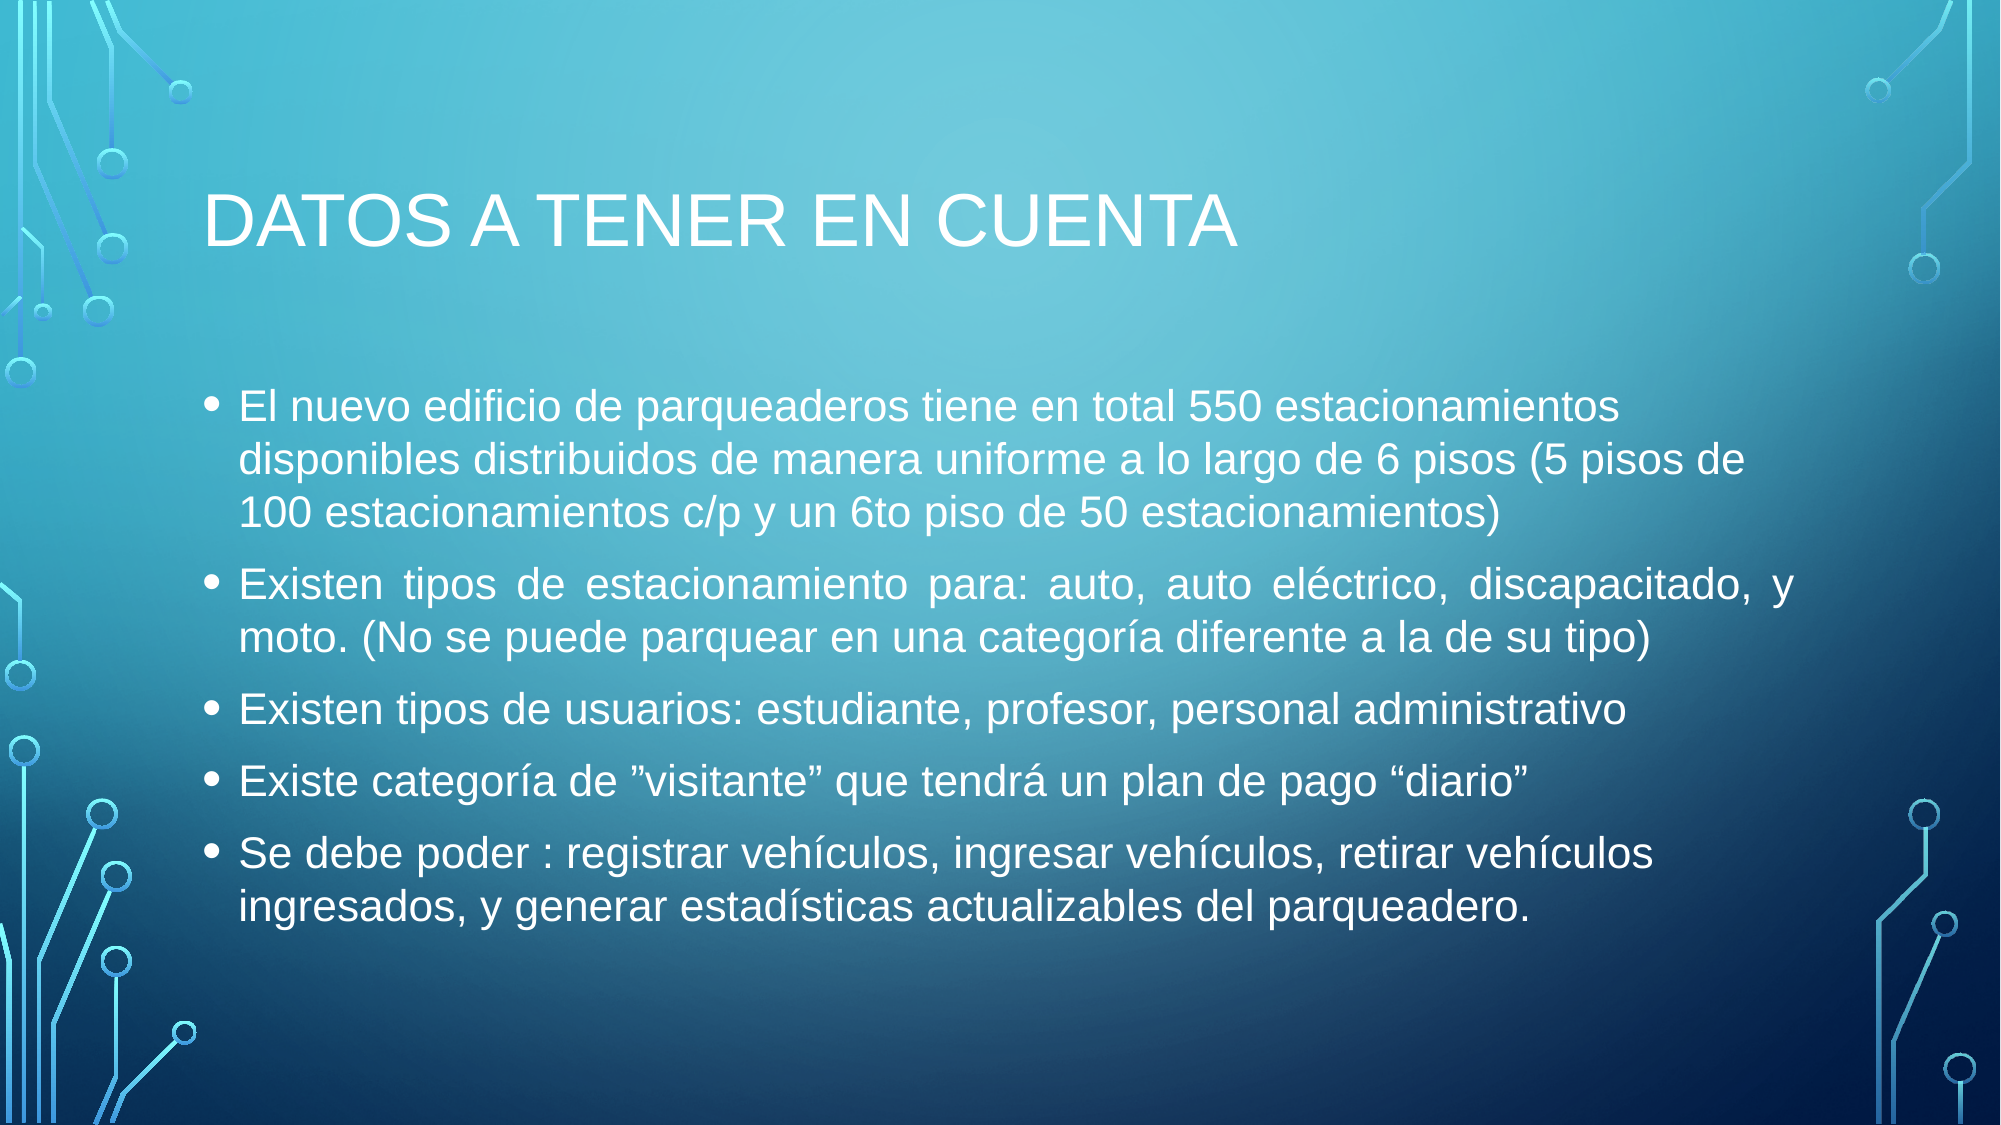

# Datos a tener en cuenta
El nuevo edificio de parqueaderos tiene en total 550 estacionamientos disponibles distribuidos de manera uniforme a lo largo de 6 pisos (5 pisos de 100 estacionamientos c/p y un 6to piso de 50 estacionamientos)
Existen tipos de estacionamiento para: auto, auto eléctrico, discapacitado, y moto. (No se puede parquear en una categoría diferente a la de su tipo)
Existen tipos de usuarios: estudiante, profesor, personal administrativo
Existe categoría de ”visitante” que tendrá un plan de pago “diario”
Se debe poder : registrar vehículos, ingresar vehículos, retirar vehículos ingresados, y generar estadísticas actualizables del parqueadero.